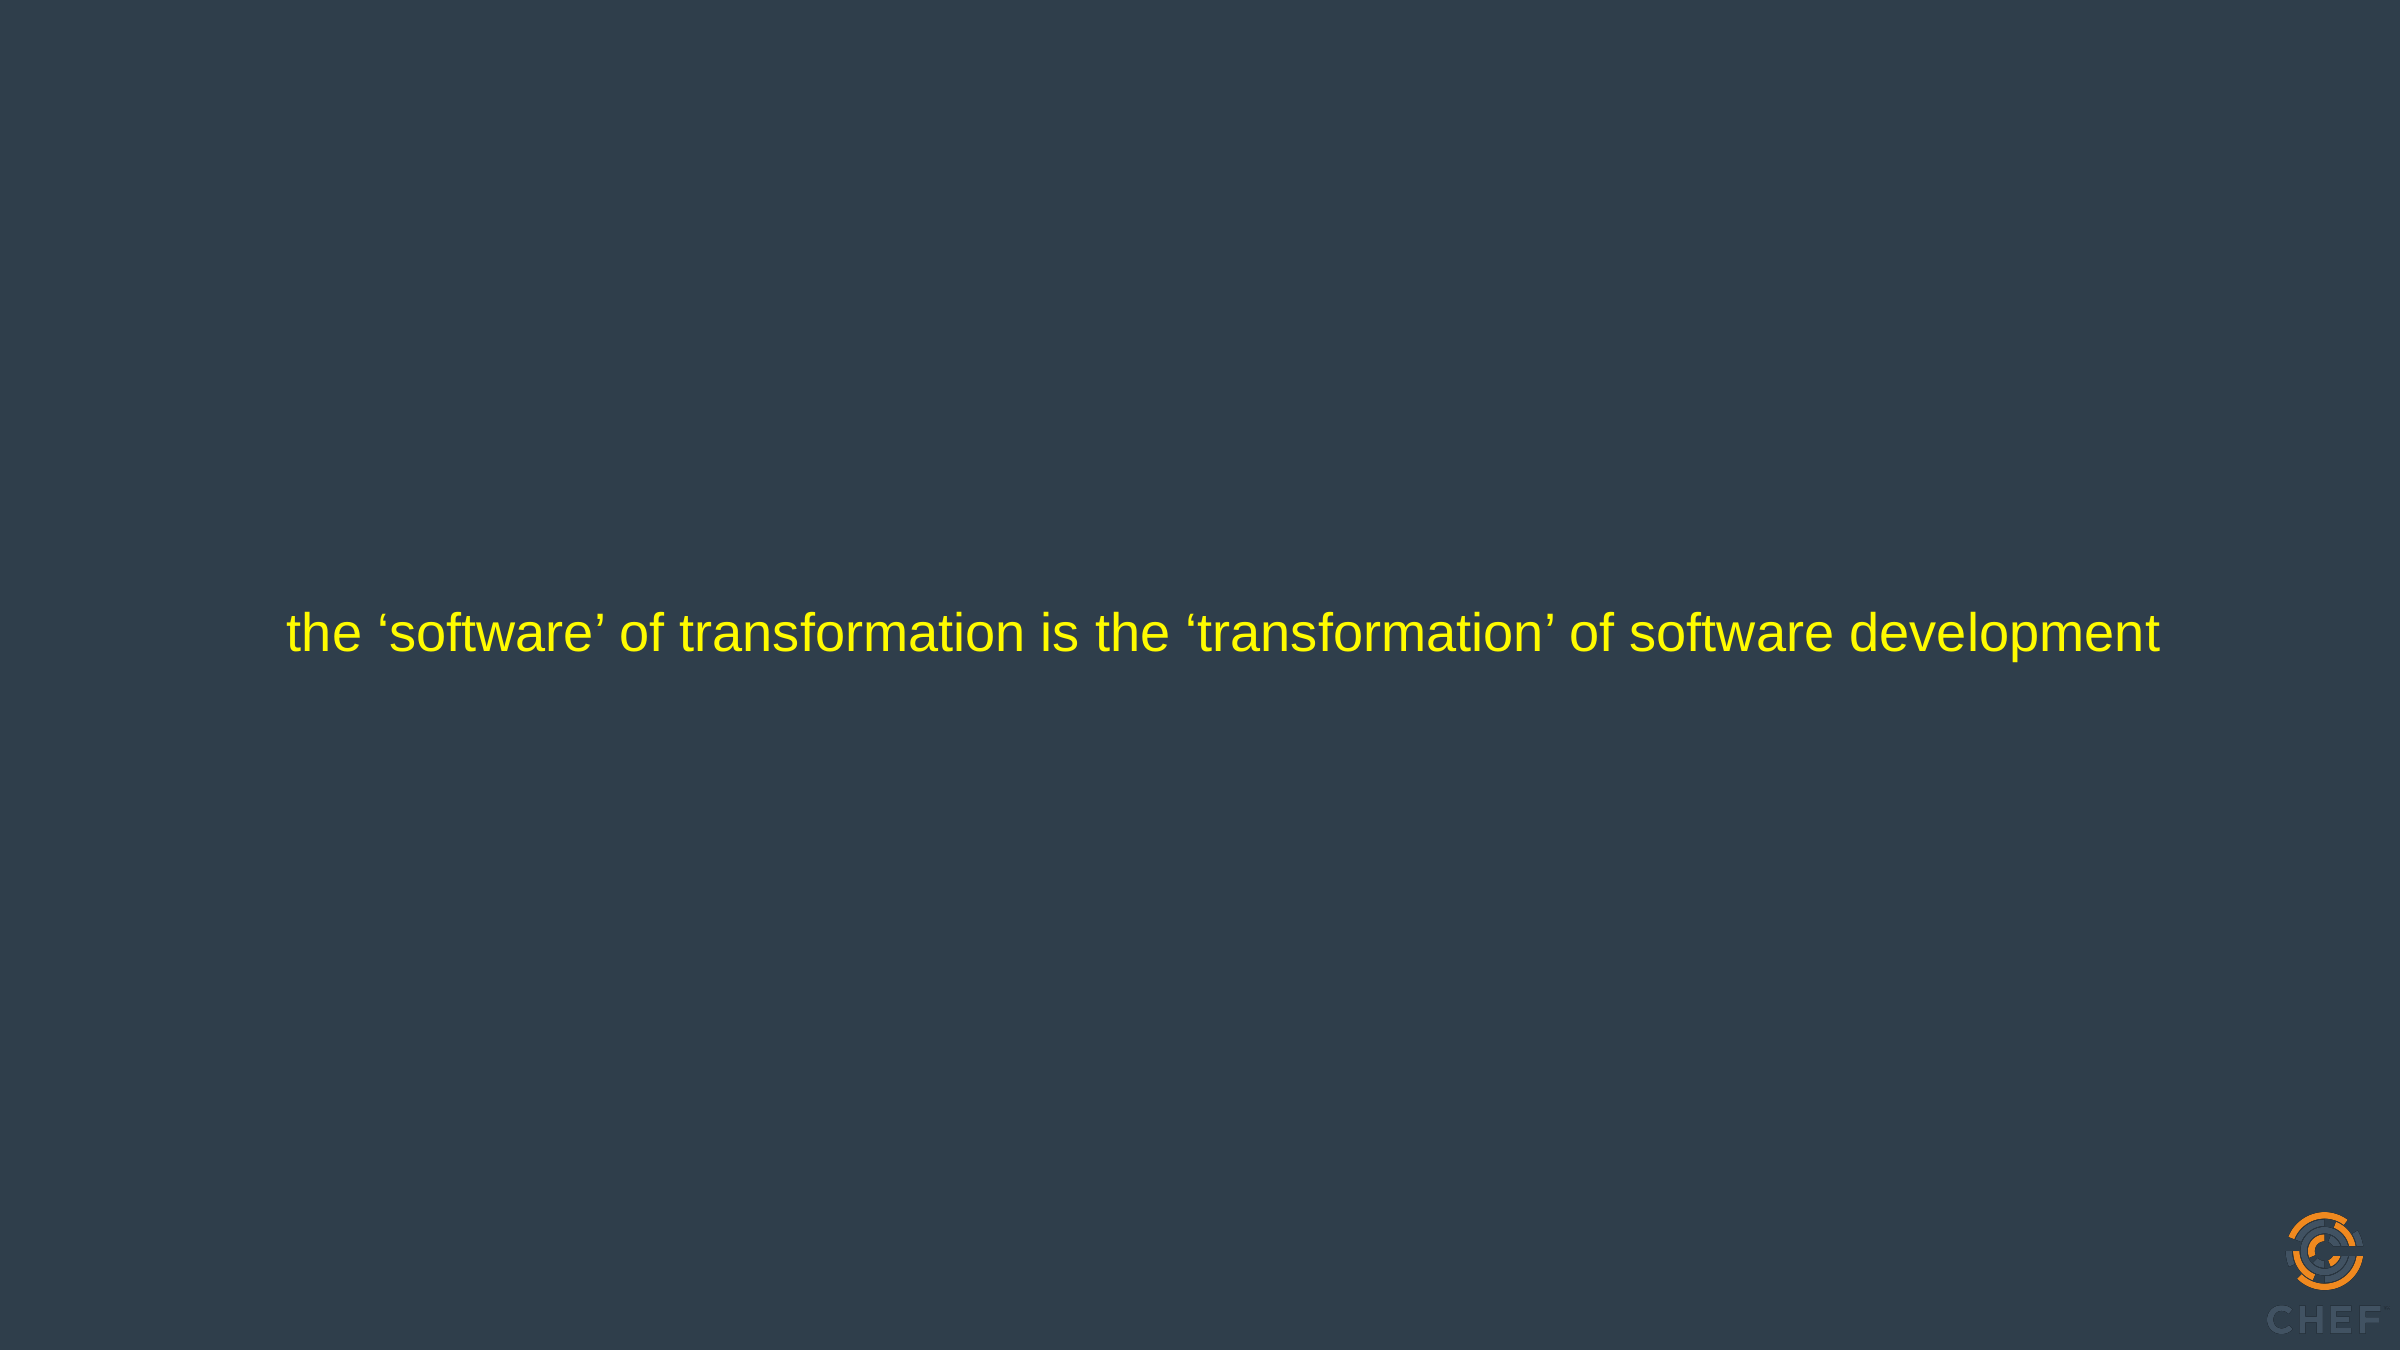

the ‘software’ of transformation is the ‘transformation’ of software development
10